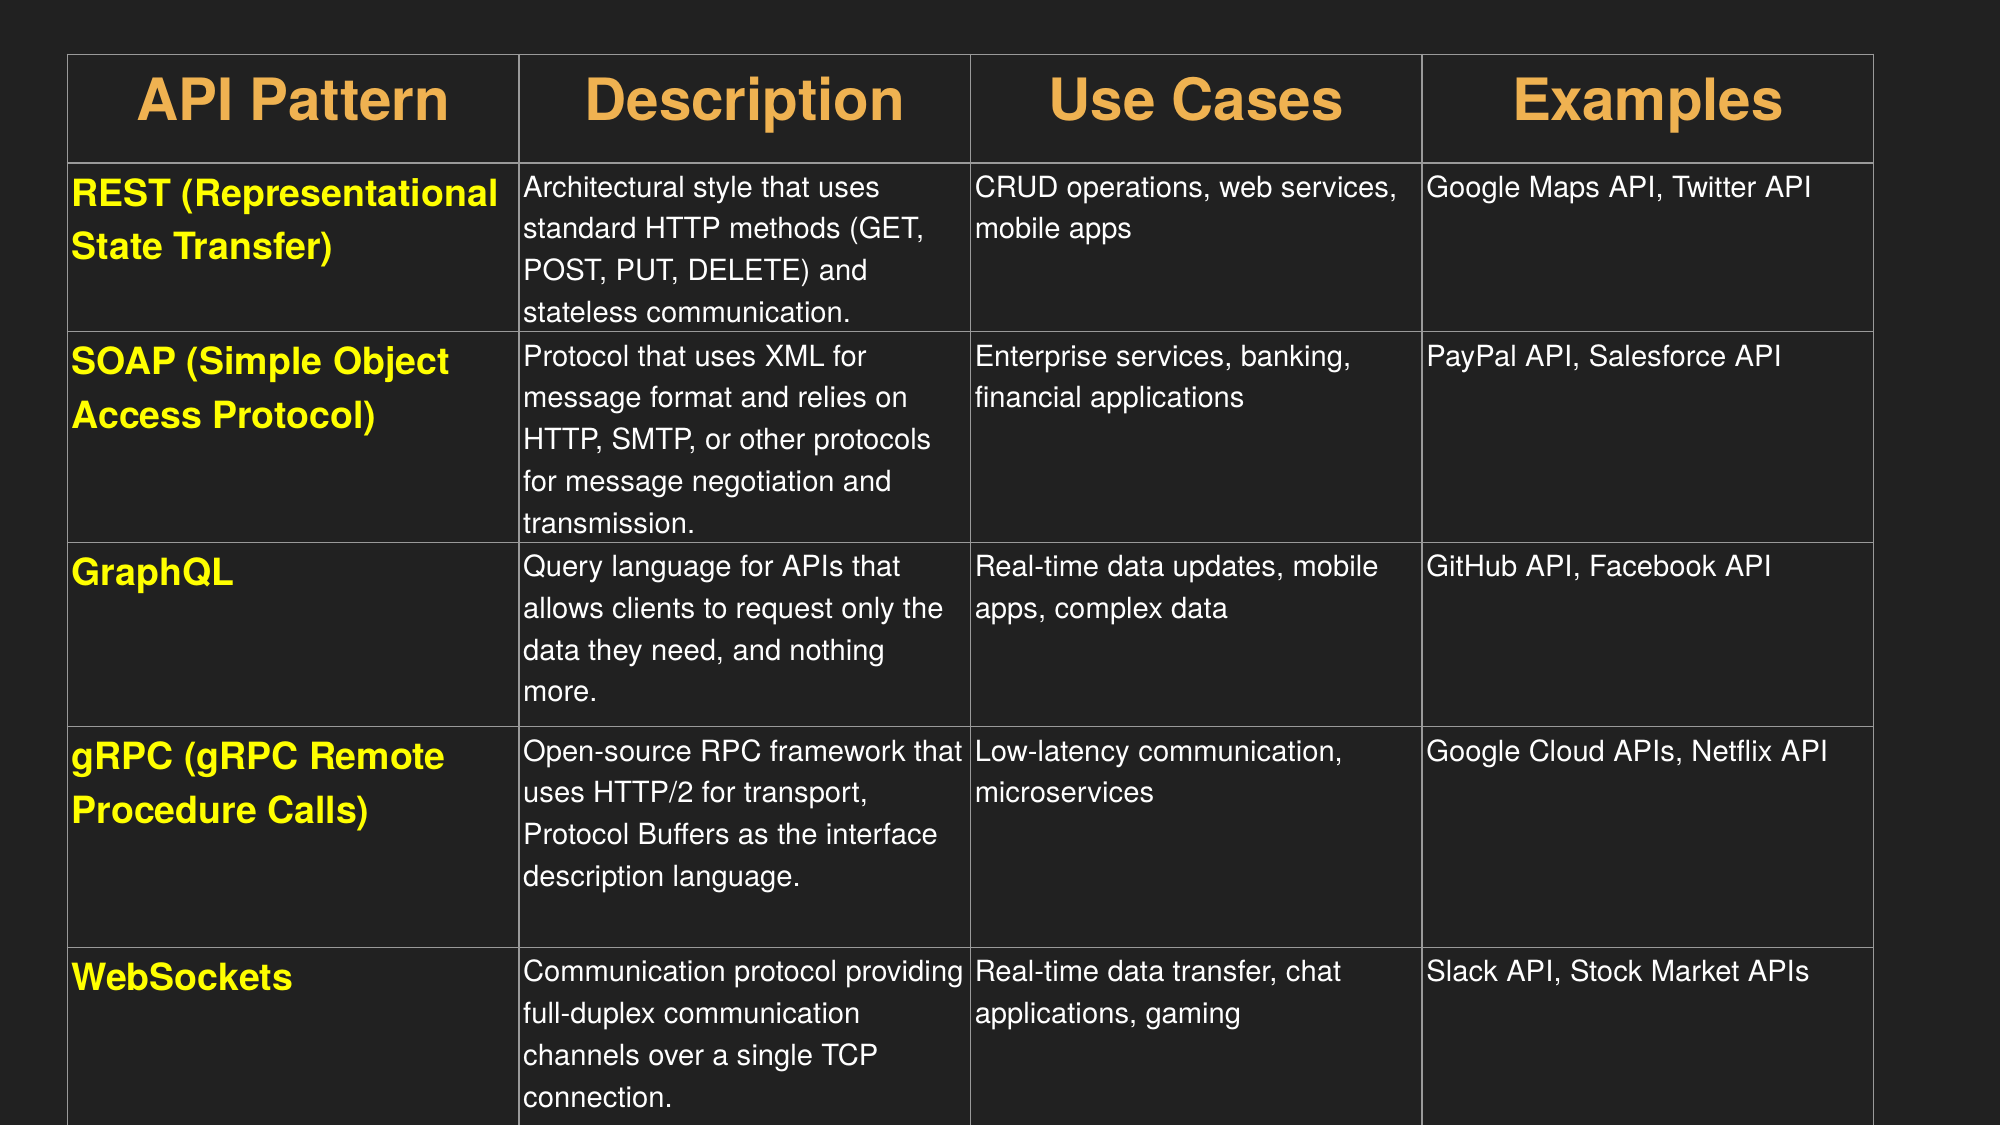

| API Pattern | Description | Use Cases | Examples |
| --- | --- | --- | --- |
| REST (Representational State Transfer) | Architectural style that uses standard HTTP methods (GET, POST, PUT, DELETE) and stateless communication. | CRUD operations, web services, mobile apps | Google Maps API, Twitter API |
| SOAP (Simple Object Access Protocol) | Protocol that uses XML for message format and relies on HTTP, SMTP, or other protocols for message negotiation and transmission. | Enterprise services, banking, financial applications | PayPal API, Salesforce API |
| GraphQL | Query language for APIs that allows clients to request only the data they need, and nothing more. | Real-time data updates, mobile apps, complex data | GitHub API, Facebook API |
| gRPC (gRPC Remote Procedure Calls) | Open-source RPC framework that uses HTTP/2 for transport, Protocol Buffers as the interface description language. | Low-latency communication, microservices | Google Cloud APIs, Netflix API |
| WebSockets | Communication protocol providing full-duplex communication channels over a single TCP connection. | Real-time data transfer, chat applications, gaming | Slack API, Stock Market APIs |